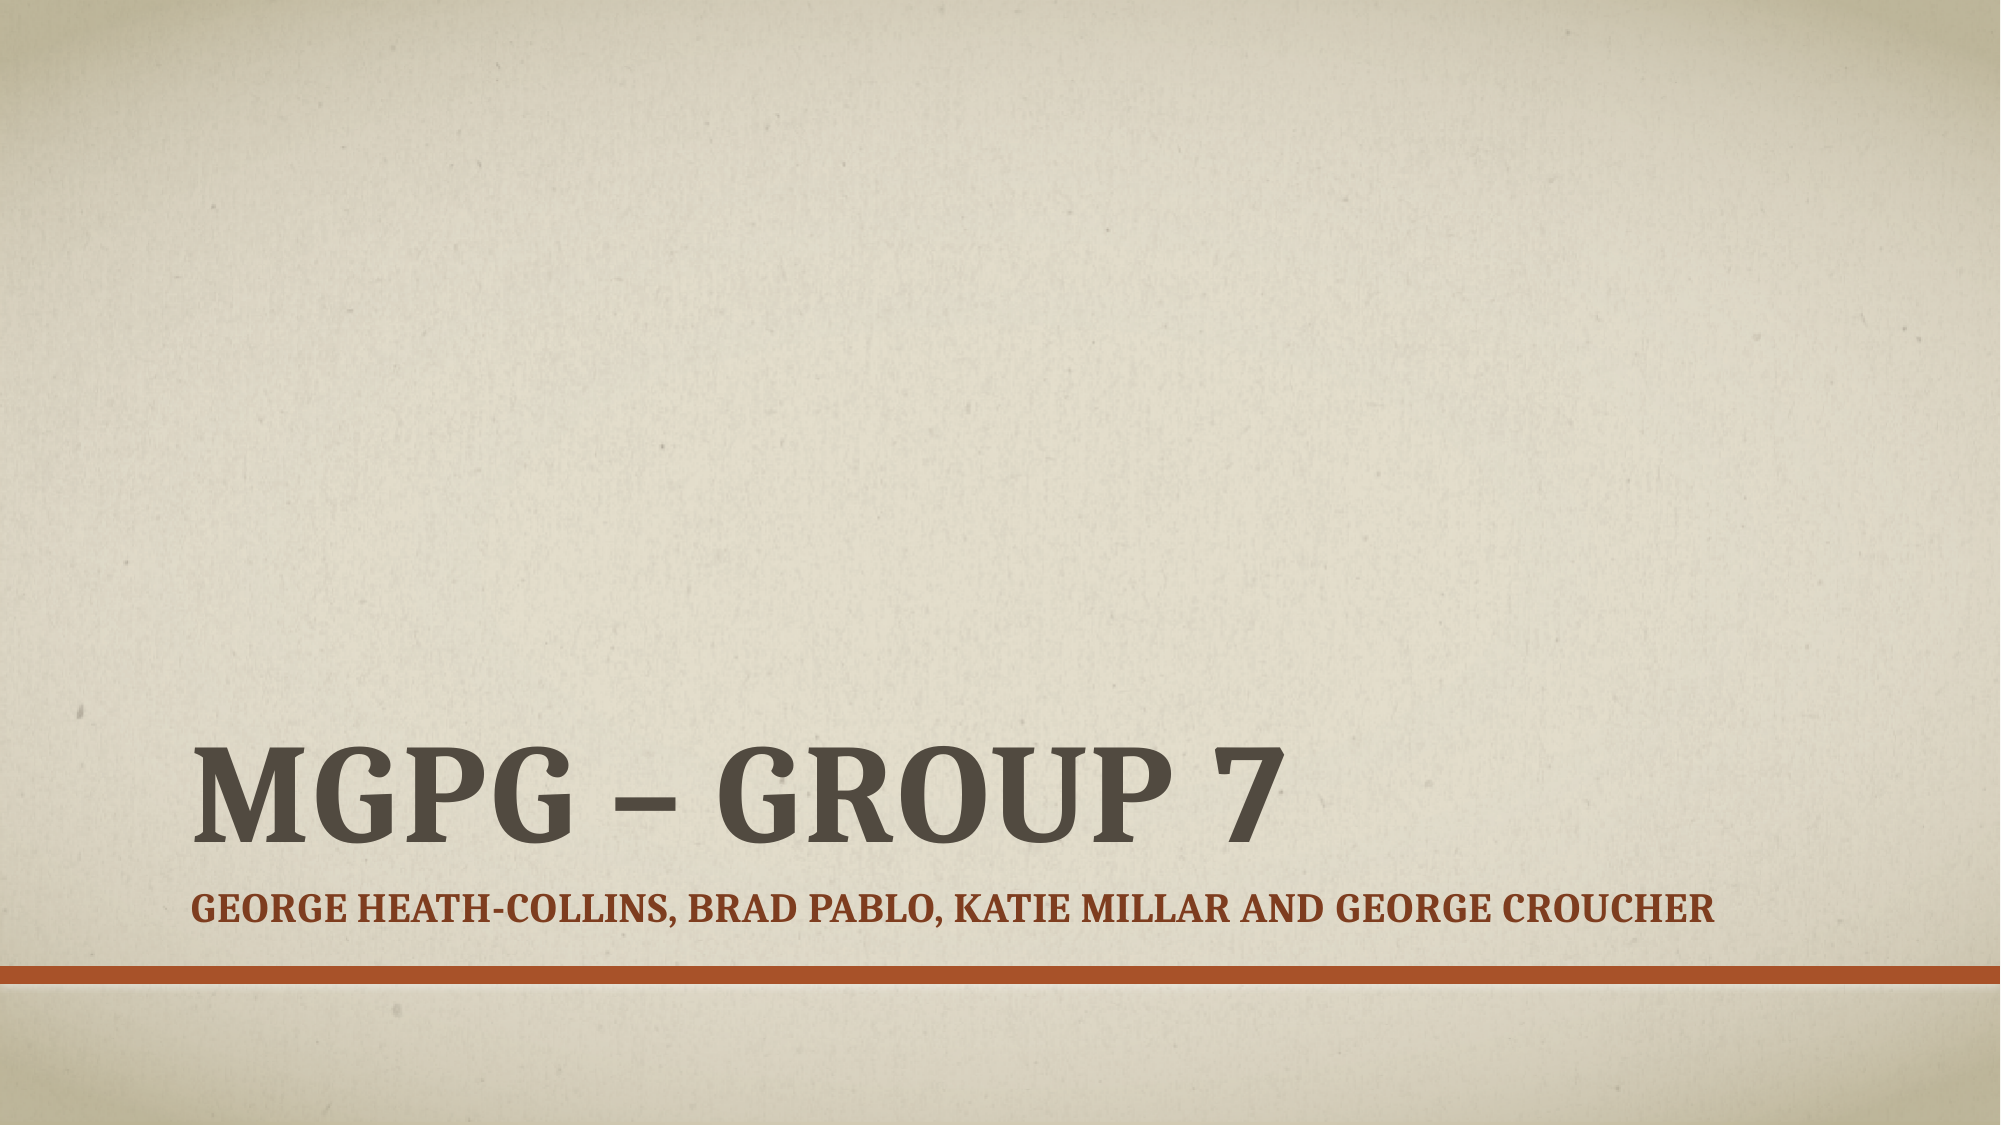

# MGPG – Group 7
George Heath-Collins, Brad Pablo, Katie Millar and George Croucher